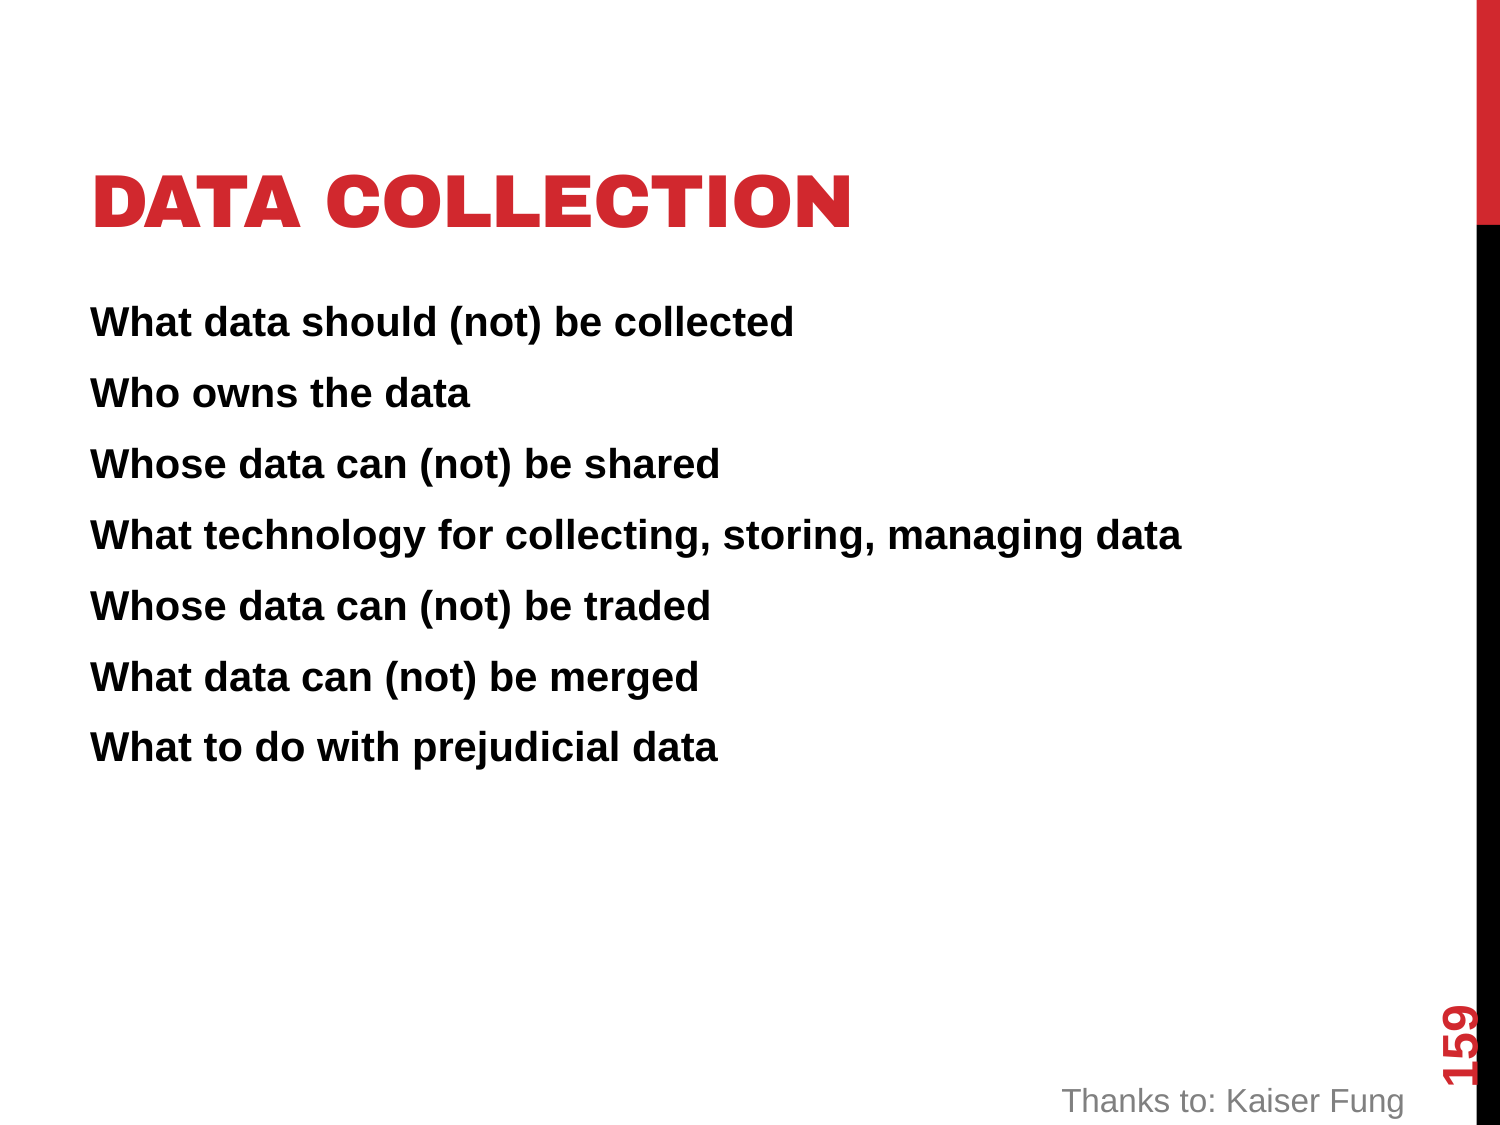

# Data collection
What data should (not) be collected
Who owns the data
Whose data can (not) be shared
What technology for collecting, storing, managing data
Whose data can (not) be traded
What data can (not) be merged
What to do with prejudicial data
159
Thanks to: Kaiser Fung